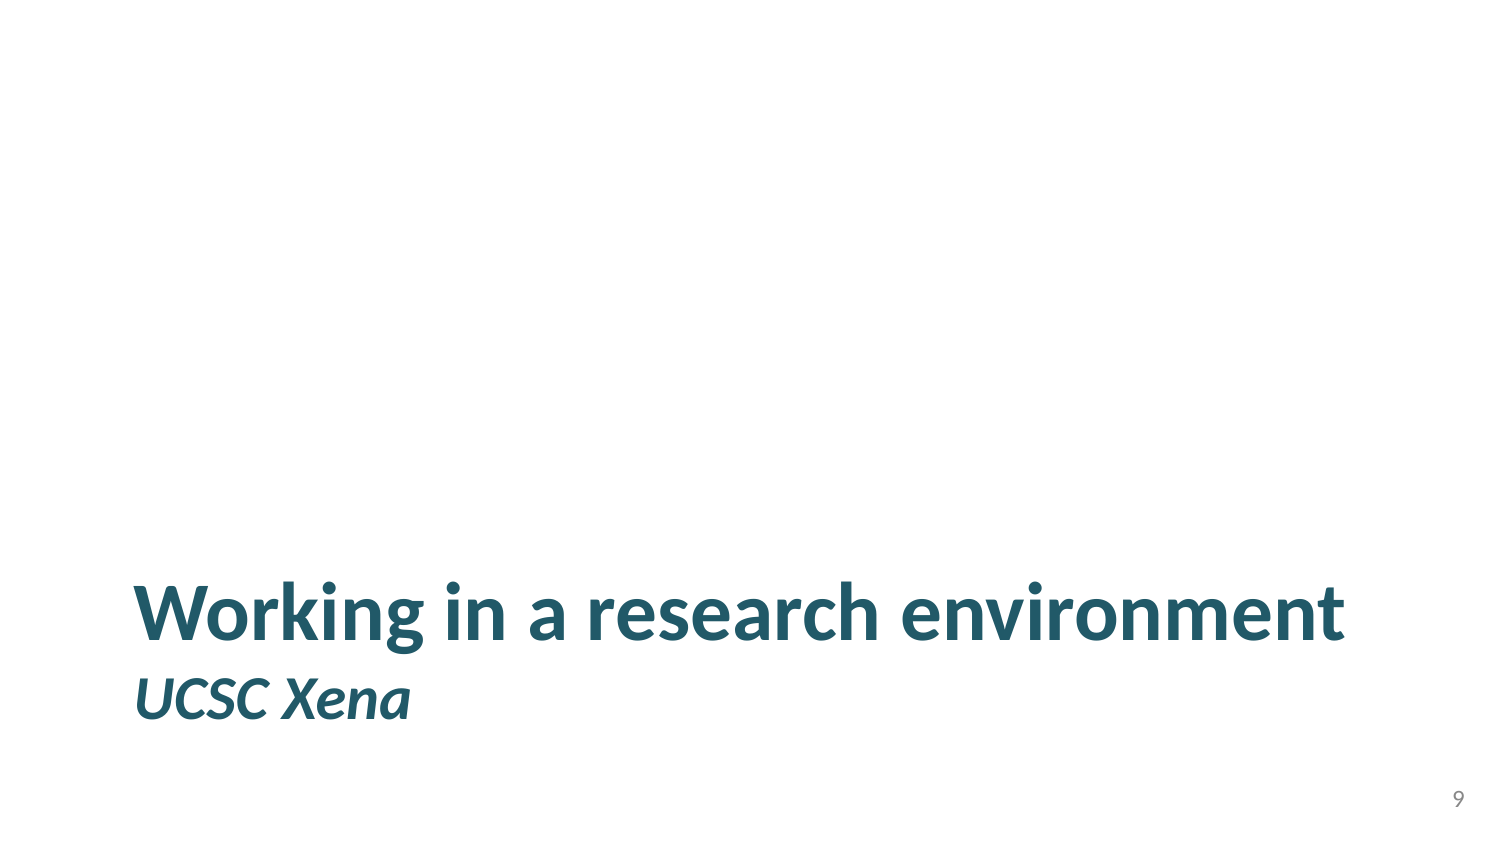

# Working in a research environment
UCSC Xena
9